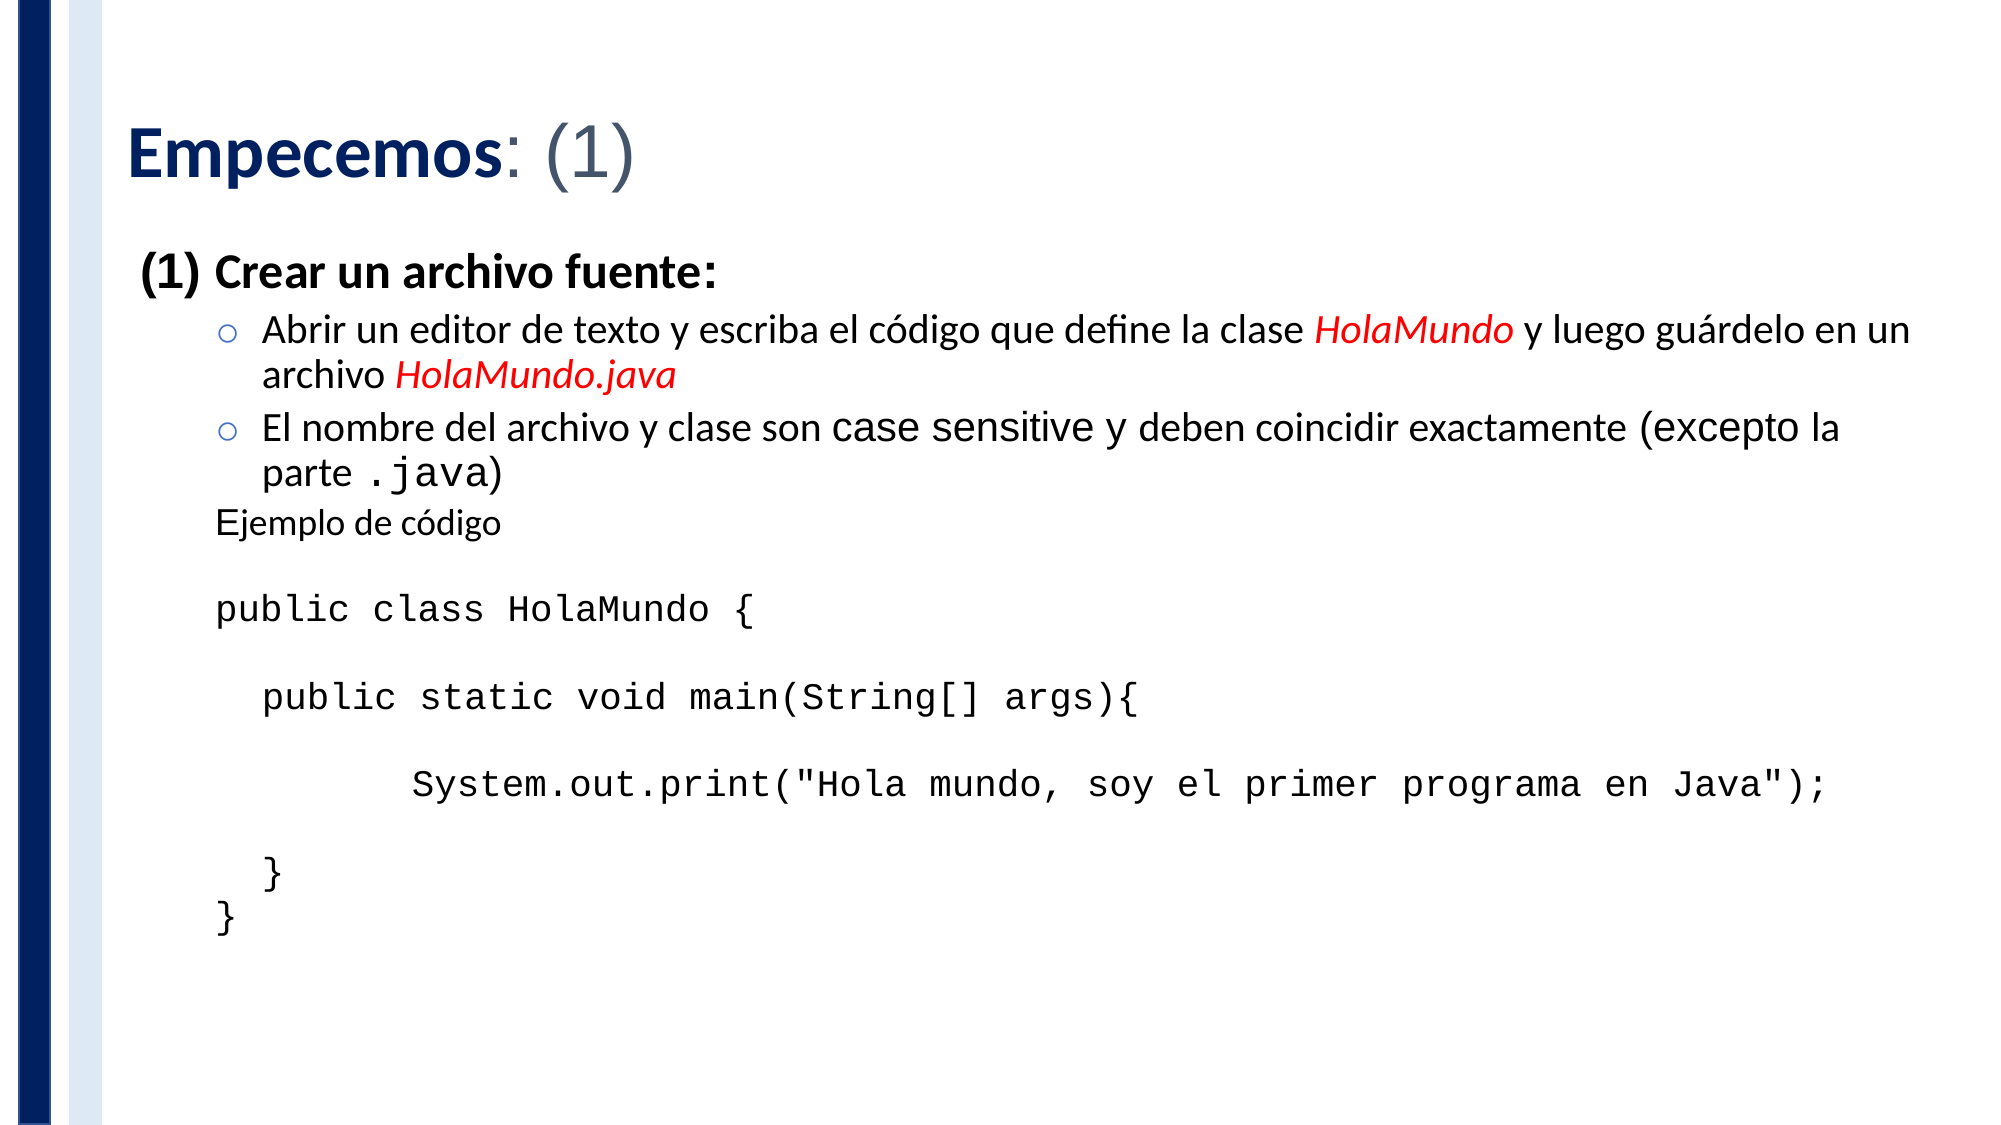

# Empecemos: (1)
(1) Crear un archivo fuente:
Abrir un editor de texto y escriba el código que define la clase HolaMundo y luego guárdelo en un archivo HolaMundo.java
El nombre del archivo y clase son case sensitive y deben coincidir exactamente (excepto la parte .java)
Ejemplo de código

public class HolaMundo {

	public static void main(String[] args){

		System.out.print("Hola mundo, soy el primer programa en Java");

	}
}